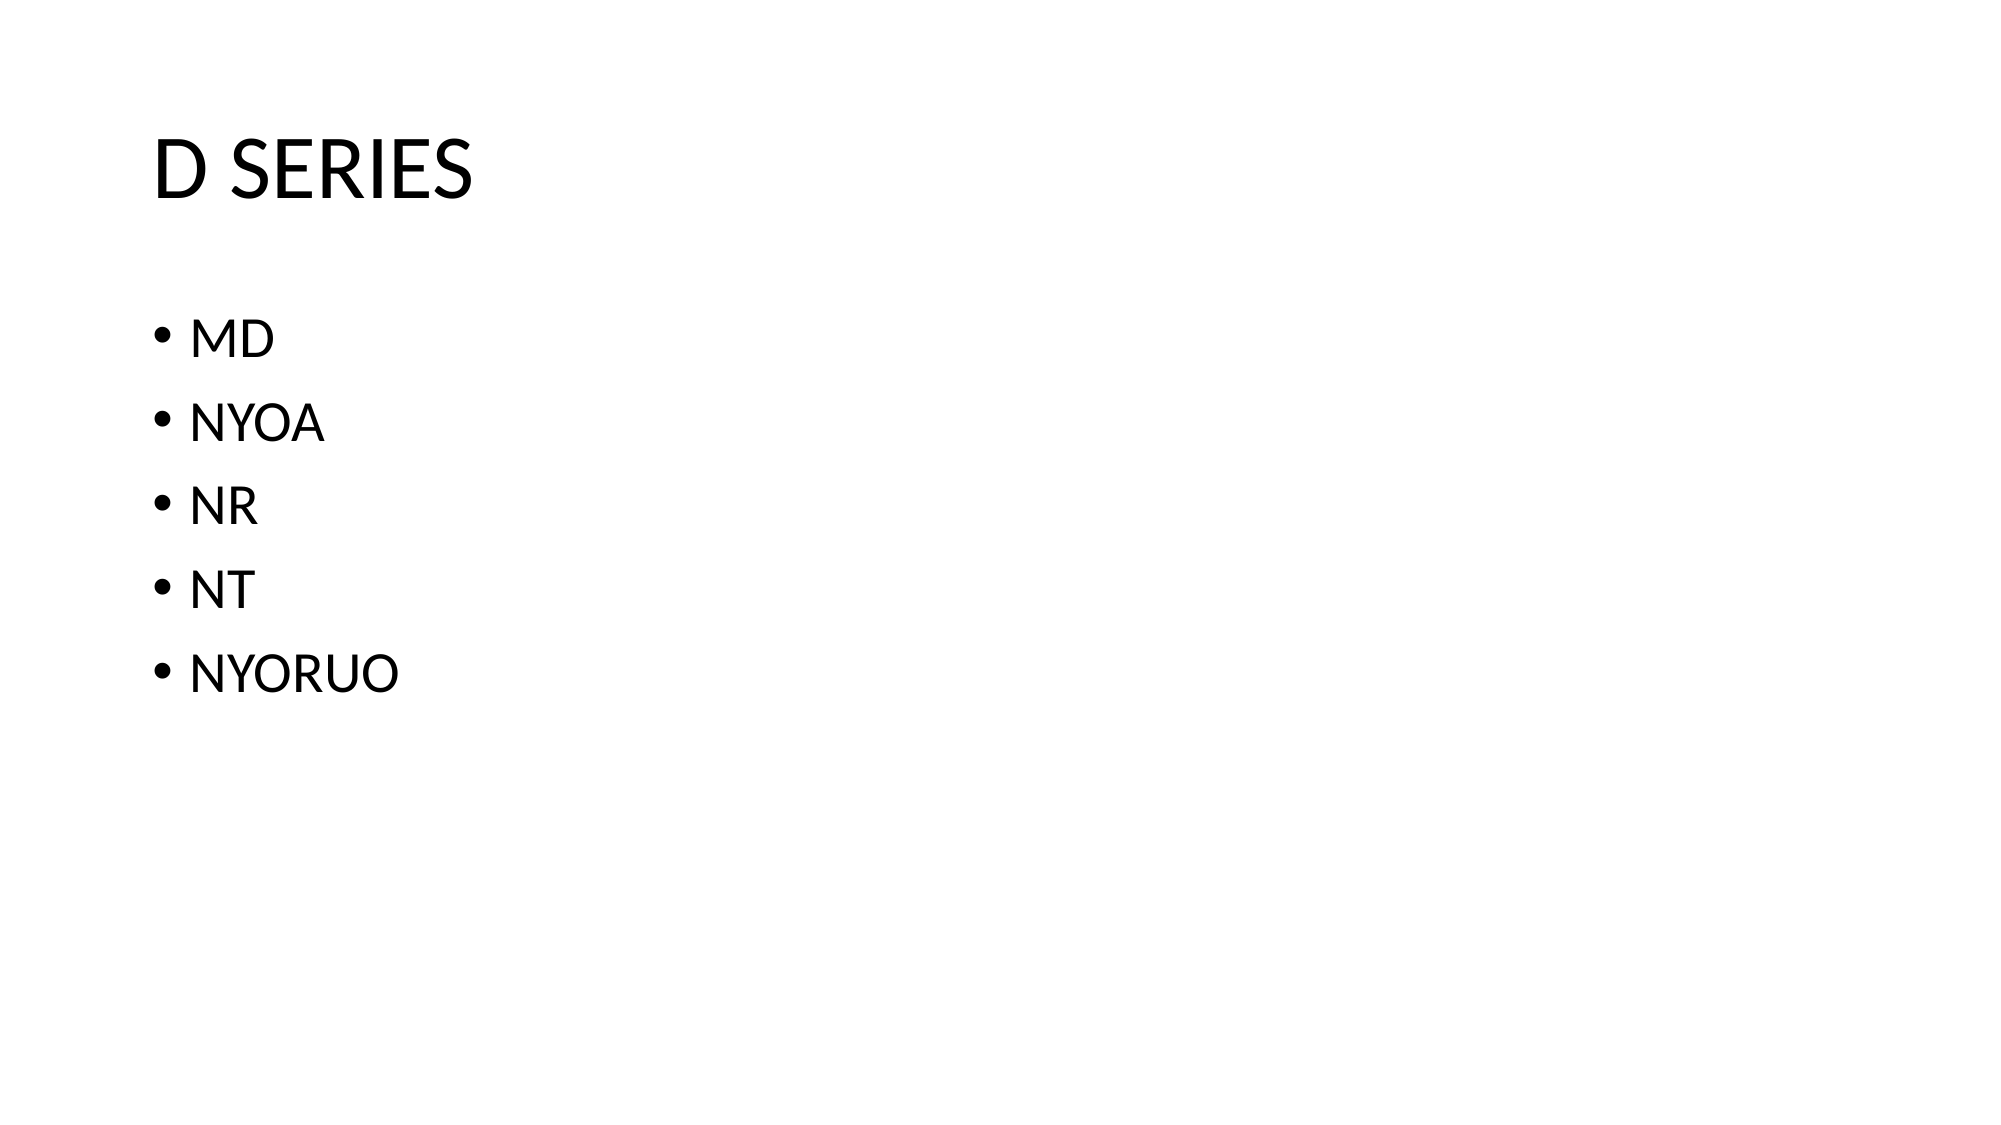

# D SERIES
MD
NYOA
NR
NT
NYORUO